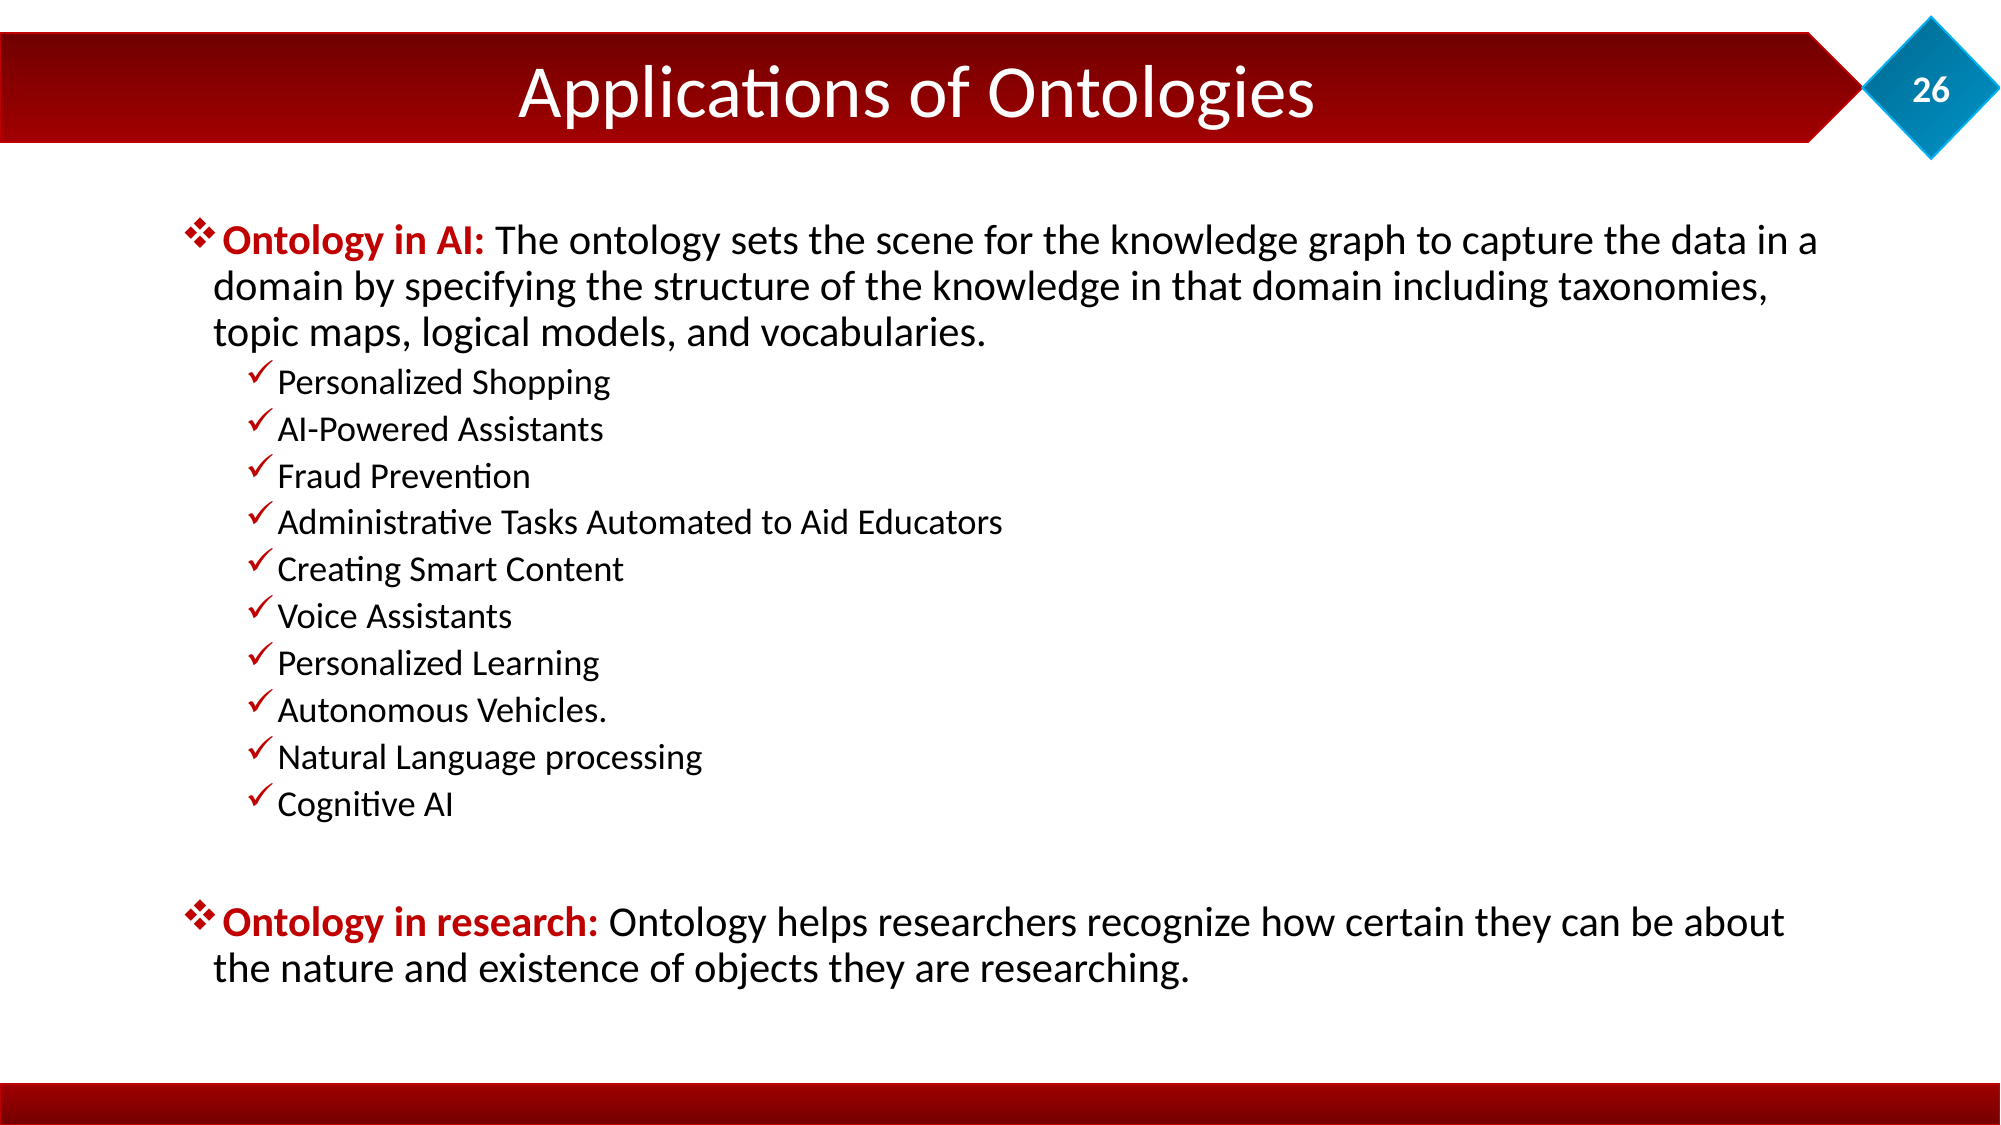

26

Applications of Ontologies

 Ontology in AI: The ontology sets the scene for the knowledge graph to capture the data in a domain by specifying the structure of the knowledge in that domain including taxonomies, topic maps, logical models, and vocabularies.
Personalized Shopping
AI-Powered Assistants
Fraud Prevention
Administrative Tasks Automated to Aid Educators
Creating Smart Content
Voice Assistants
Personalized Learning
Autonomous Vehicles.
Natural Language processing
Cognitive AI

 Ontology in research: Ontology helps researchers recognize how certain they can be about the nature and existence of objects they are researching.